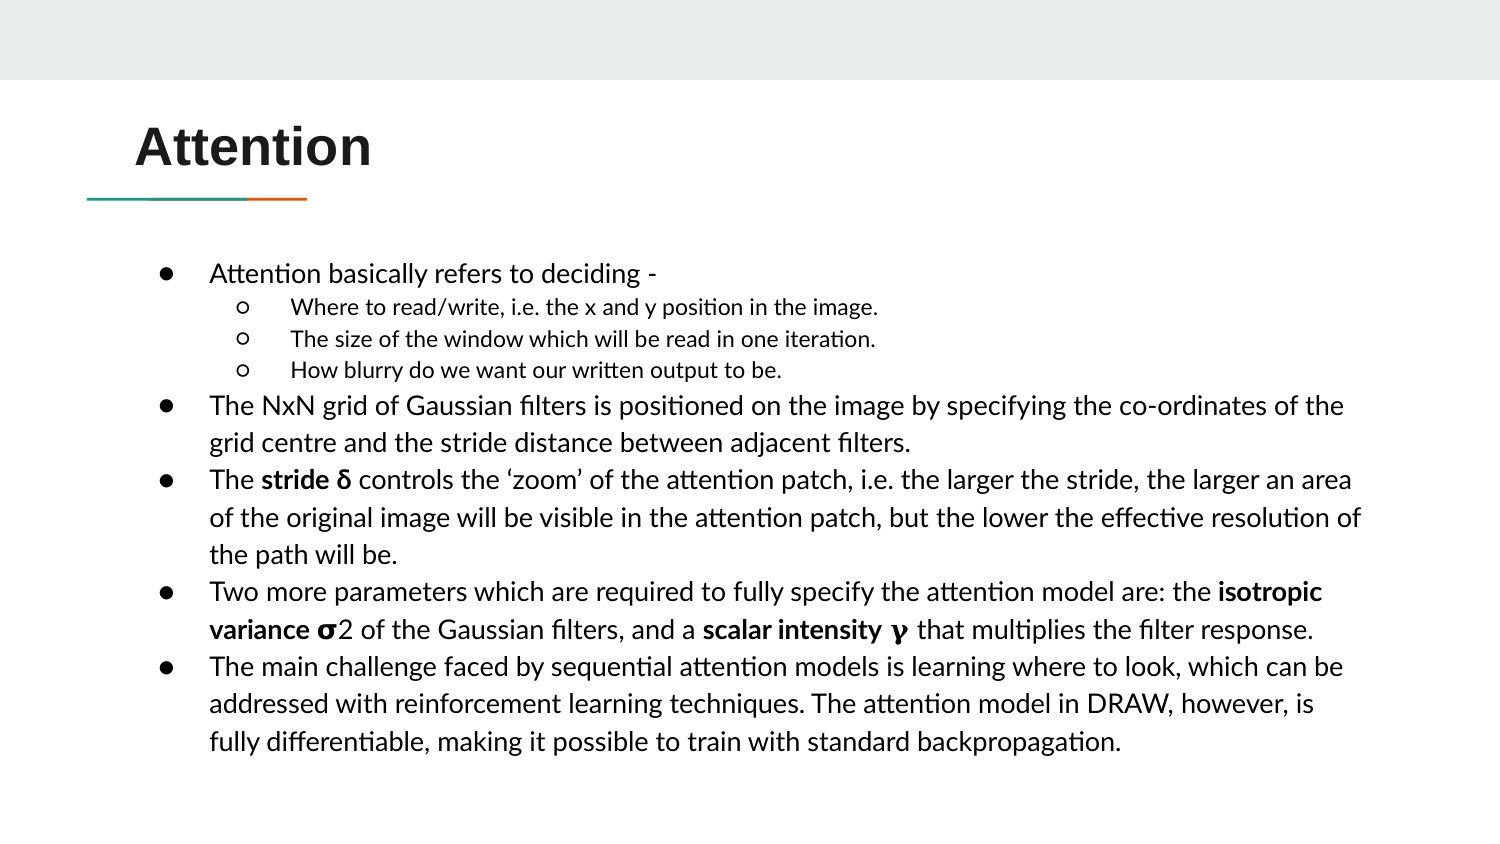

# Attention
Attention basically refers to deciding -
 Where to read/write, i.e. the x and y position in the image.
 The size of the window which will be read in one iteration.
 How blurry do we want our written output to be.
The NxN grid of Gaussian filters is positioned on the image by specifying the co-ordinates of the grid centre and the stride distance between adjacent filters.
The stride δ controls the ‘zoom’ of the attention patch, i.e. the larger the stride, the larger an area of the original image will be visible in the attention patch, but the lower the effective resolution of the path will be.
Two more parameters which are required to fully specify the attention model are: the isotropic variance 𝞂2 of the Gaussian filters, and a scalar intensity 𝛄 that multiplies the filter response.
The main challenge faced by sequential attention models is learning where to look, which can be addressed with reinforcement learning techniques. The attention model in DRAW, however, is fully differentiable, making it possible to train with standard backpropagation.